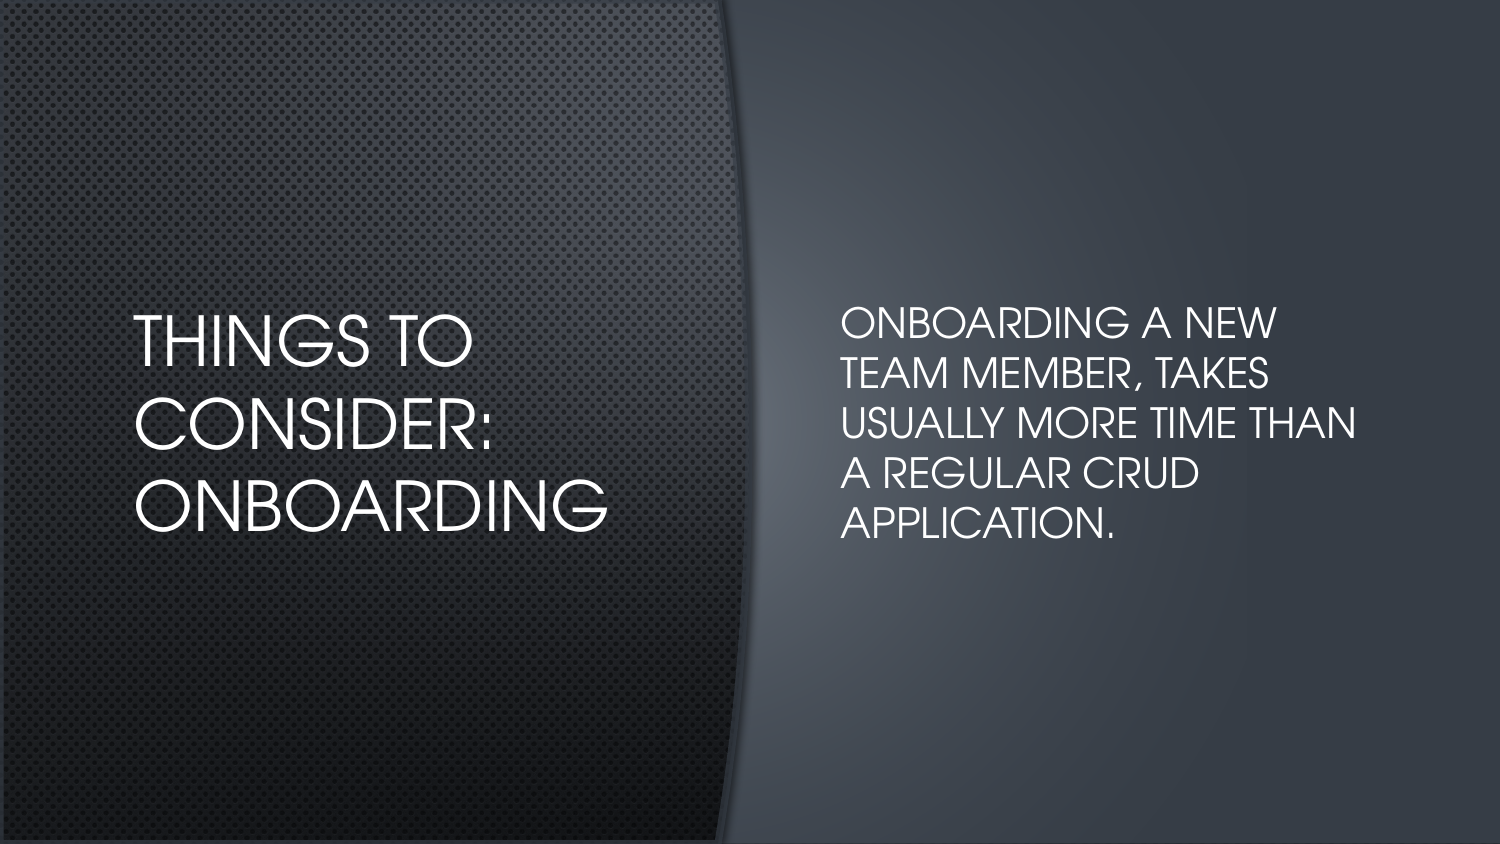

# Things to consider: onboarding
Onboarding a new team member, takes usually more time than a regular CRUD application.